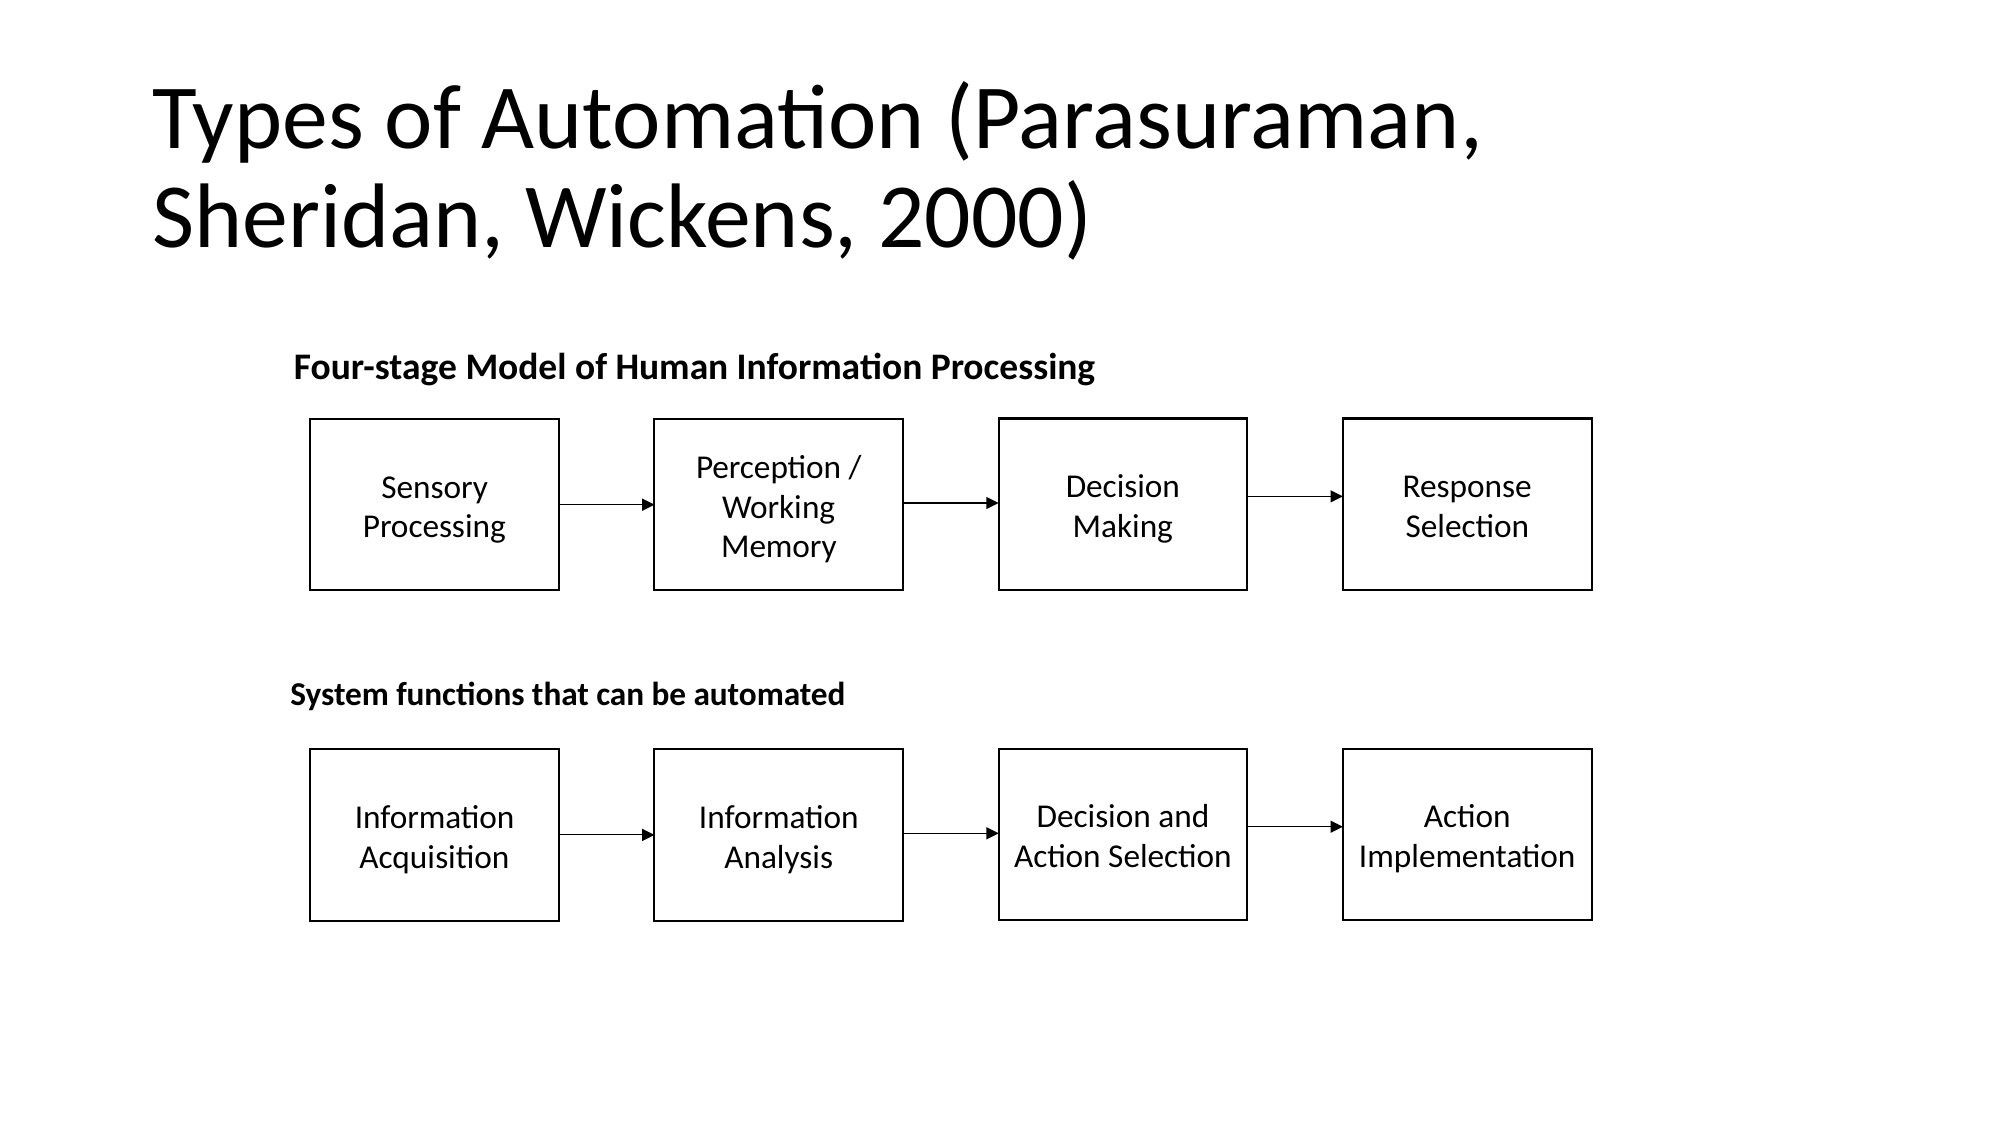

# Types of Automation (Parasuraman, Sheridan, Wickens, 2000)
Four-stage Model of Human Information Processing
Response Selection
Decision Making
Sensory Processing
Perception / Working Memory
System functions that can be automated
Action Implementation
Decision and Action Selection
Information Acquisition
Information Analysis